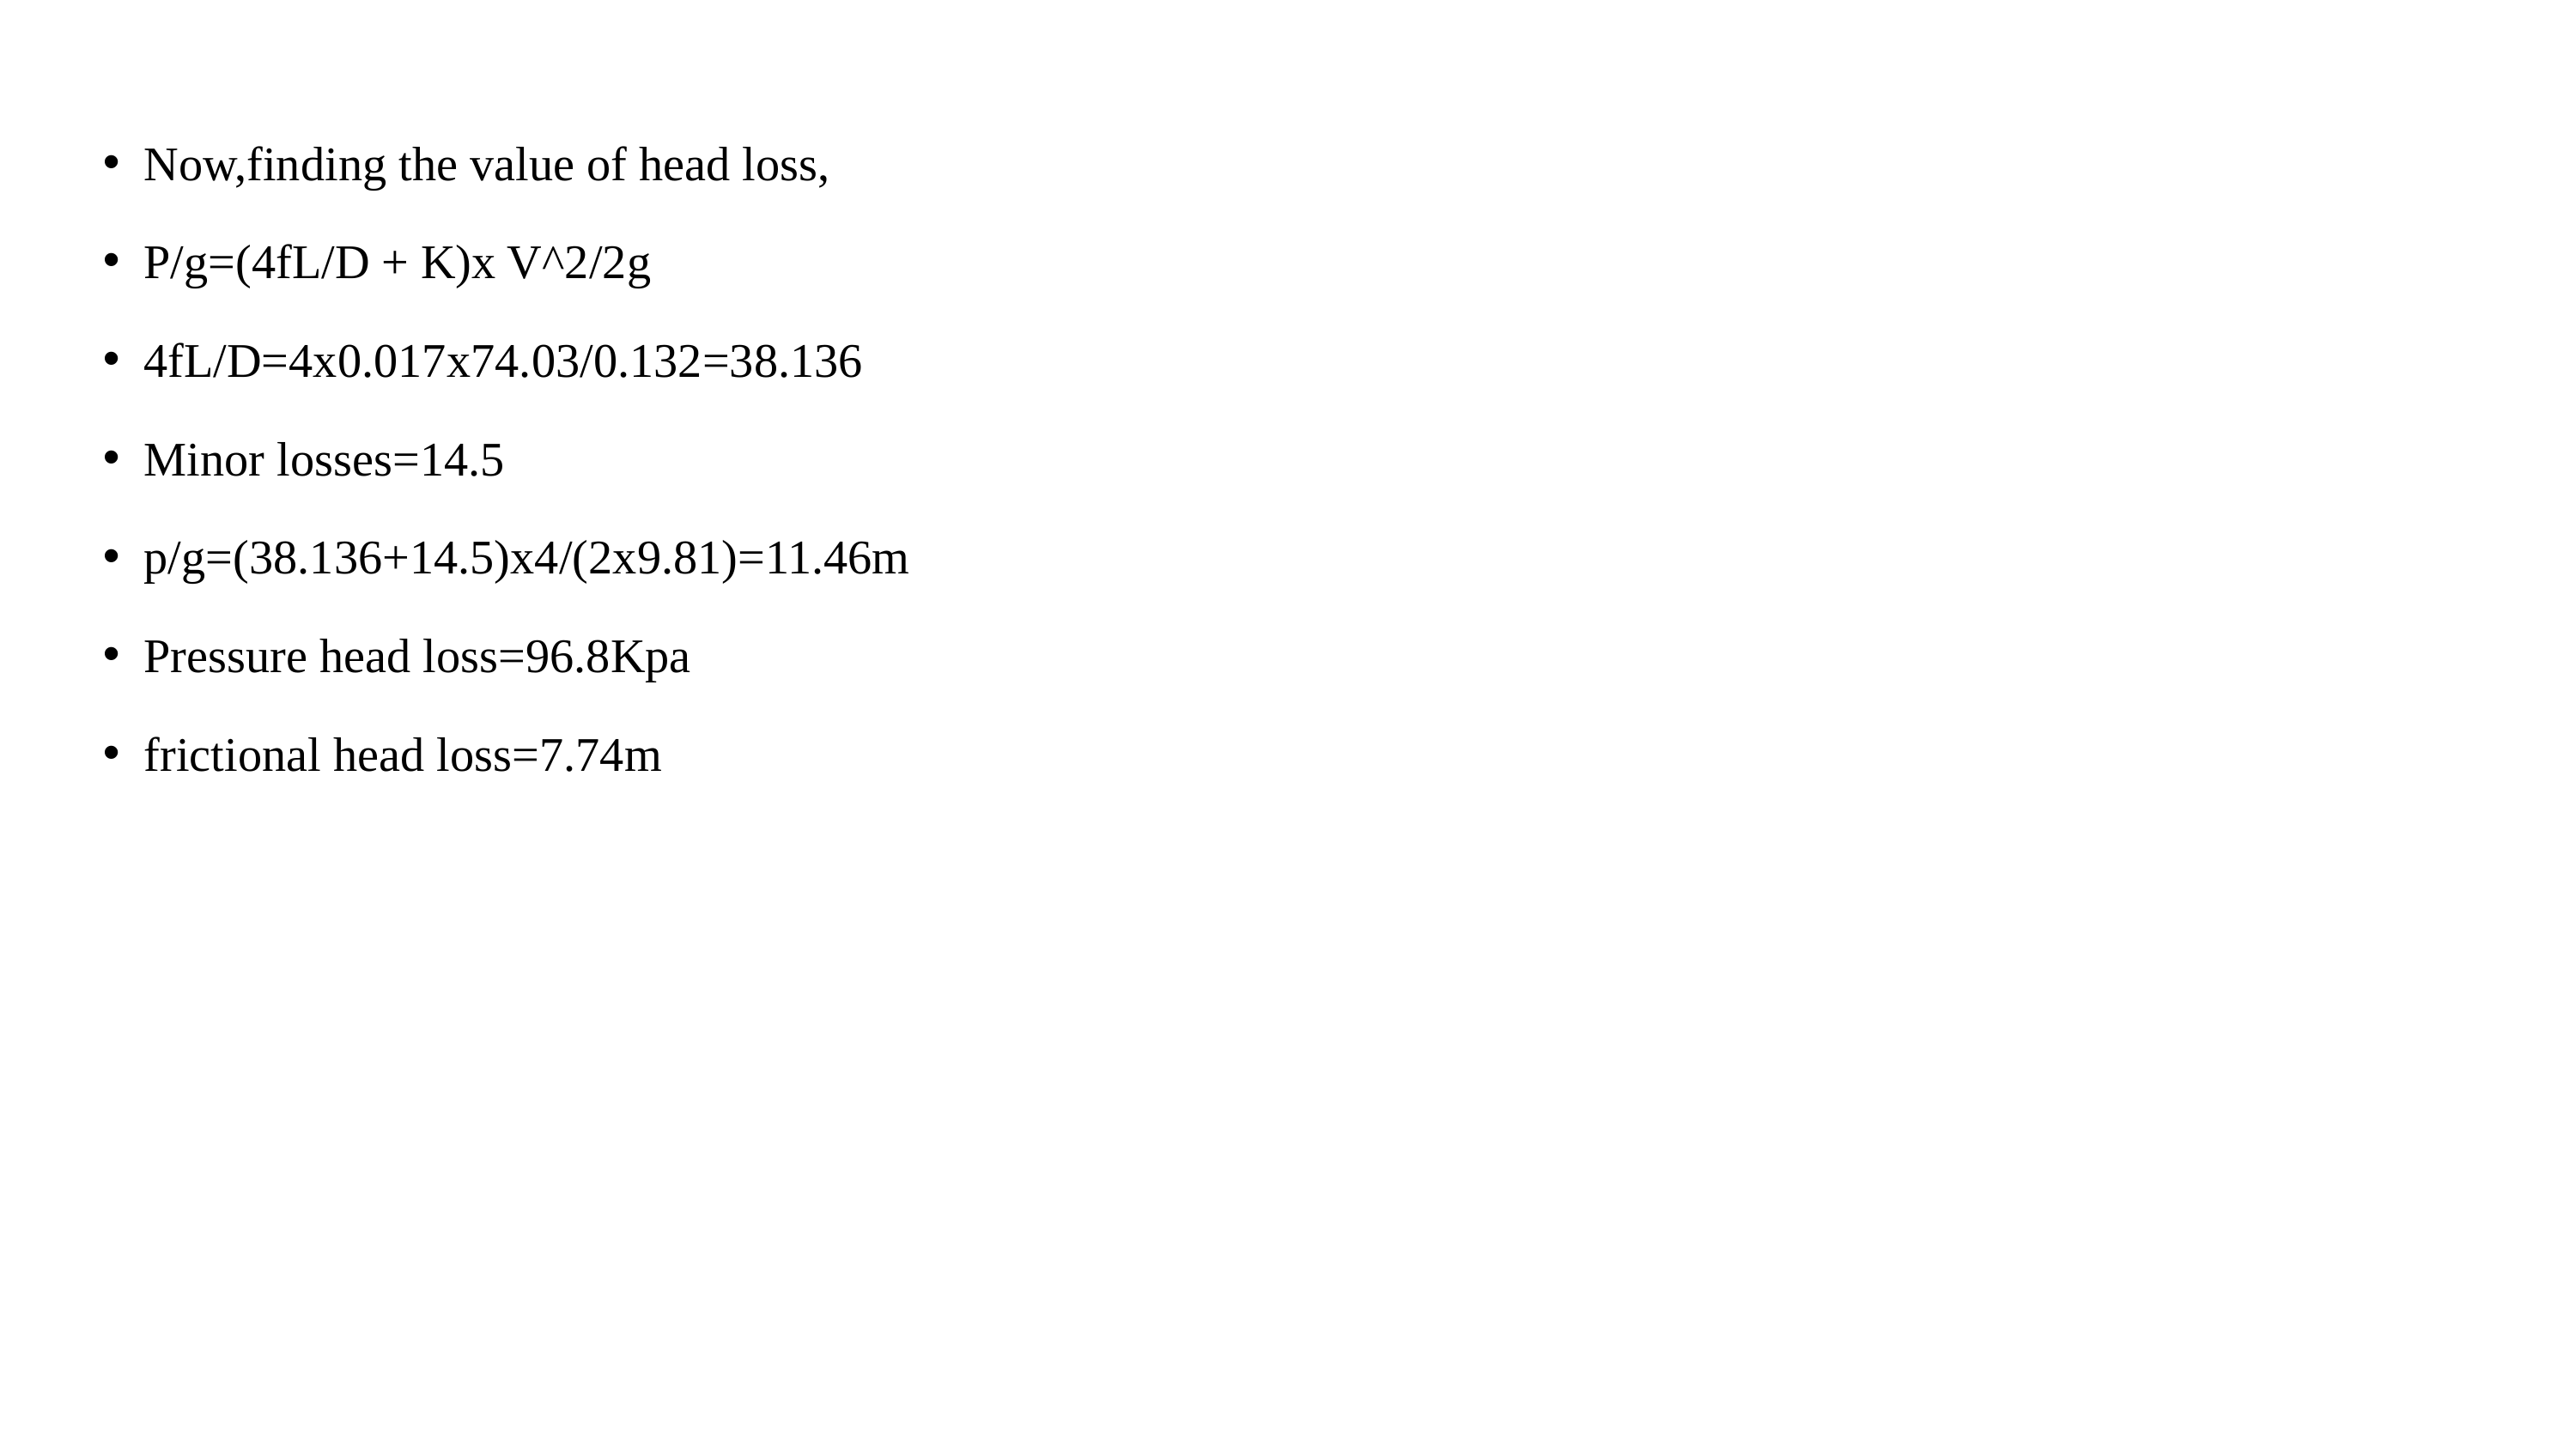

Now,finding the value of head loss,
P/g=(4fL/D + K)x V^2/2g
4fL/D=4x0.017x74.03/0.132=38.136
Minor losses=14.5
p/g=(38.136+14.5)x4/(2x9.81)=11.46m
Pressure head loss=96.8Kpa
frictional head loss=7.74m